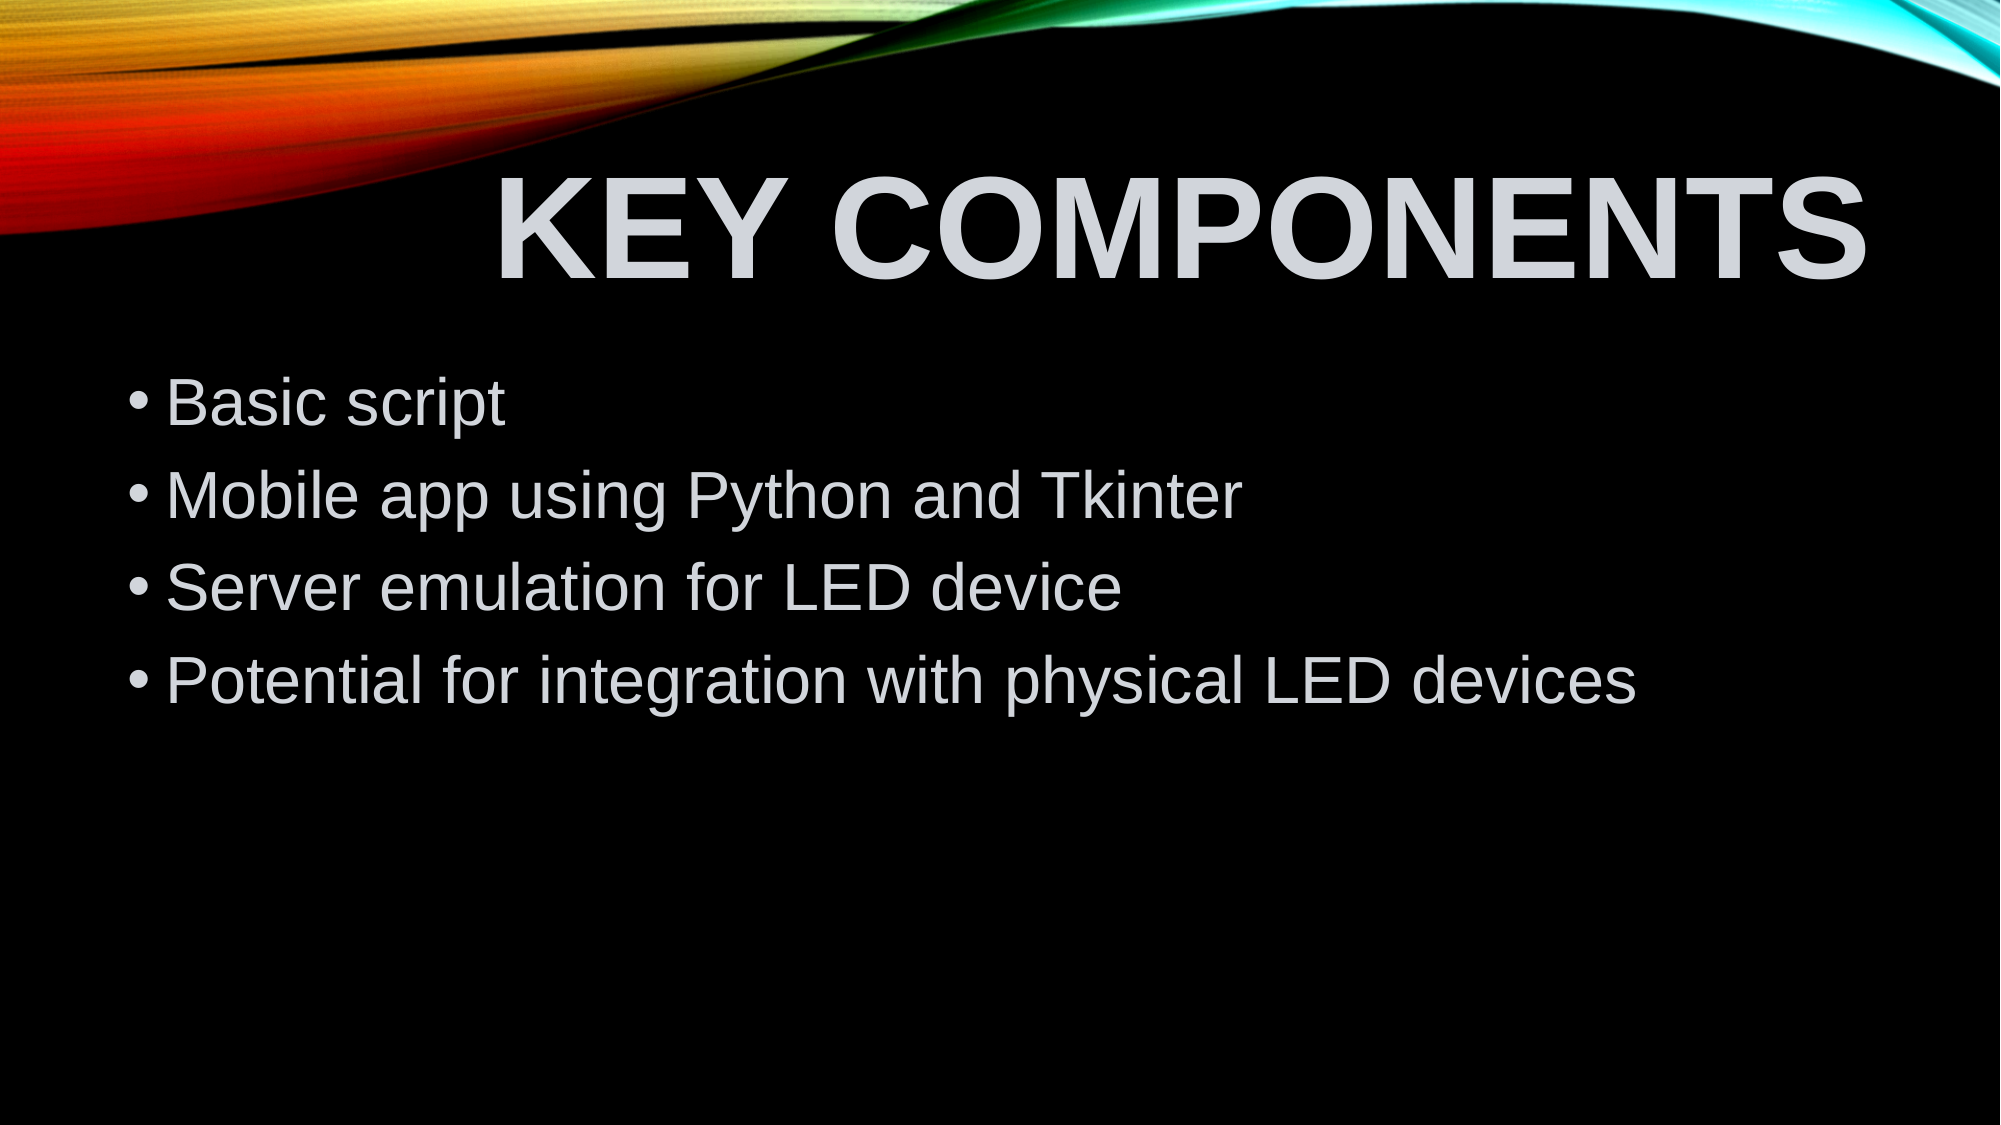

# Key Components
Basic script
Mobile app using Python and Tkinter
Server emulation for LED device
Potential for integration with physical LED devices